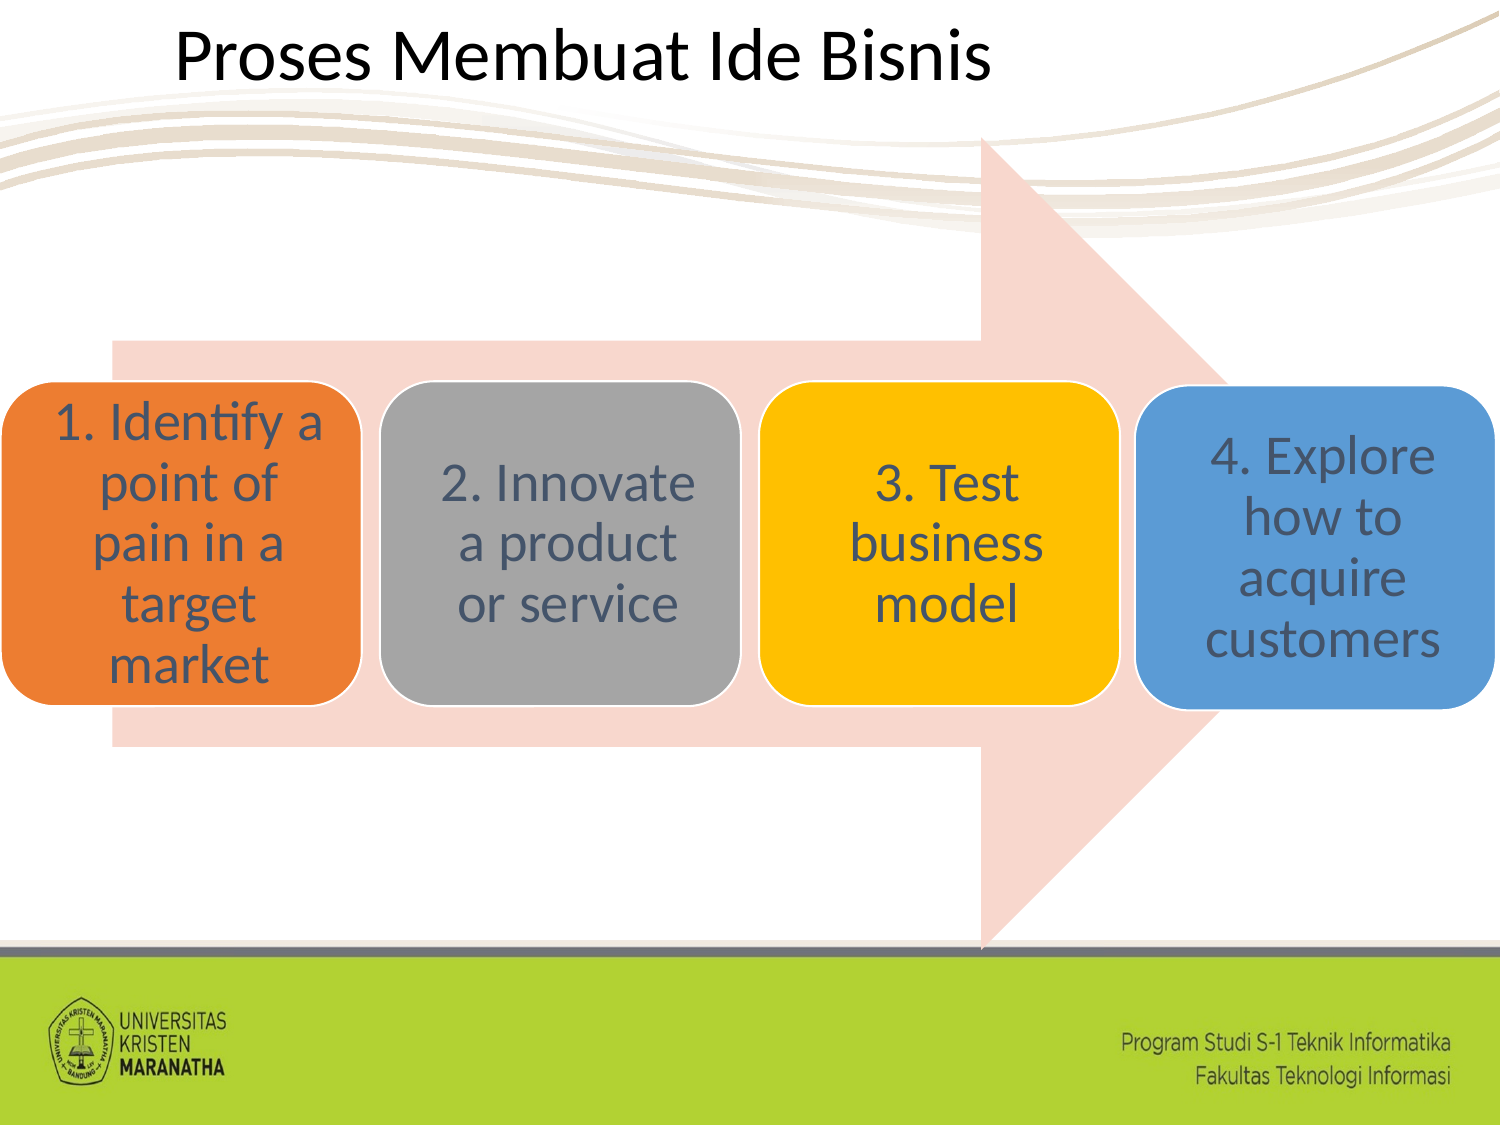

# Proses Membuat Ide Bisnis
1. Identify a point of pain in a target market
2. Innovate a product or service
3. Test business model
4. Explore how to acquire customers